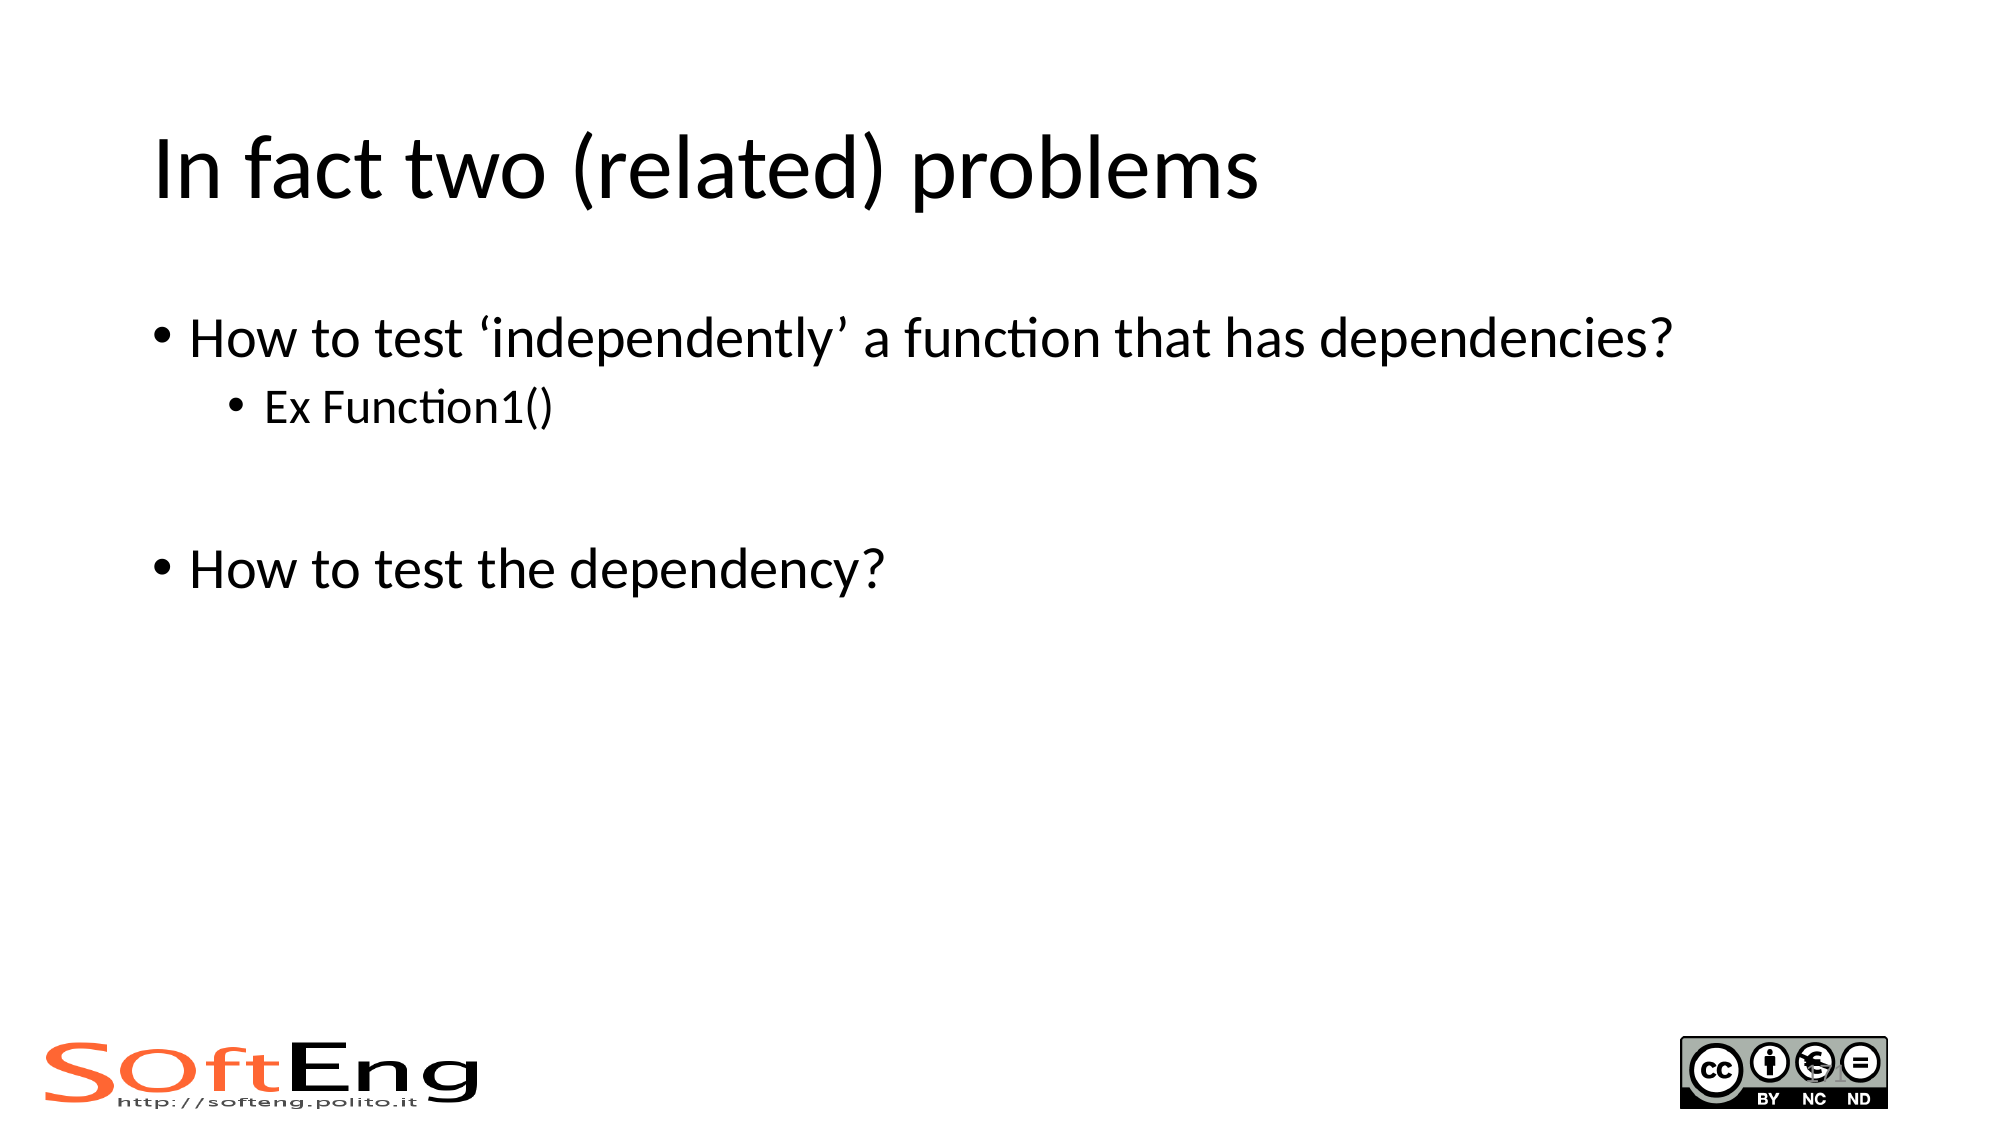

# In fact two (related) problems
How to test ‘independently’ a function that has dependencies?
Ex Function1()

How to test the dependency?
171